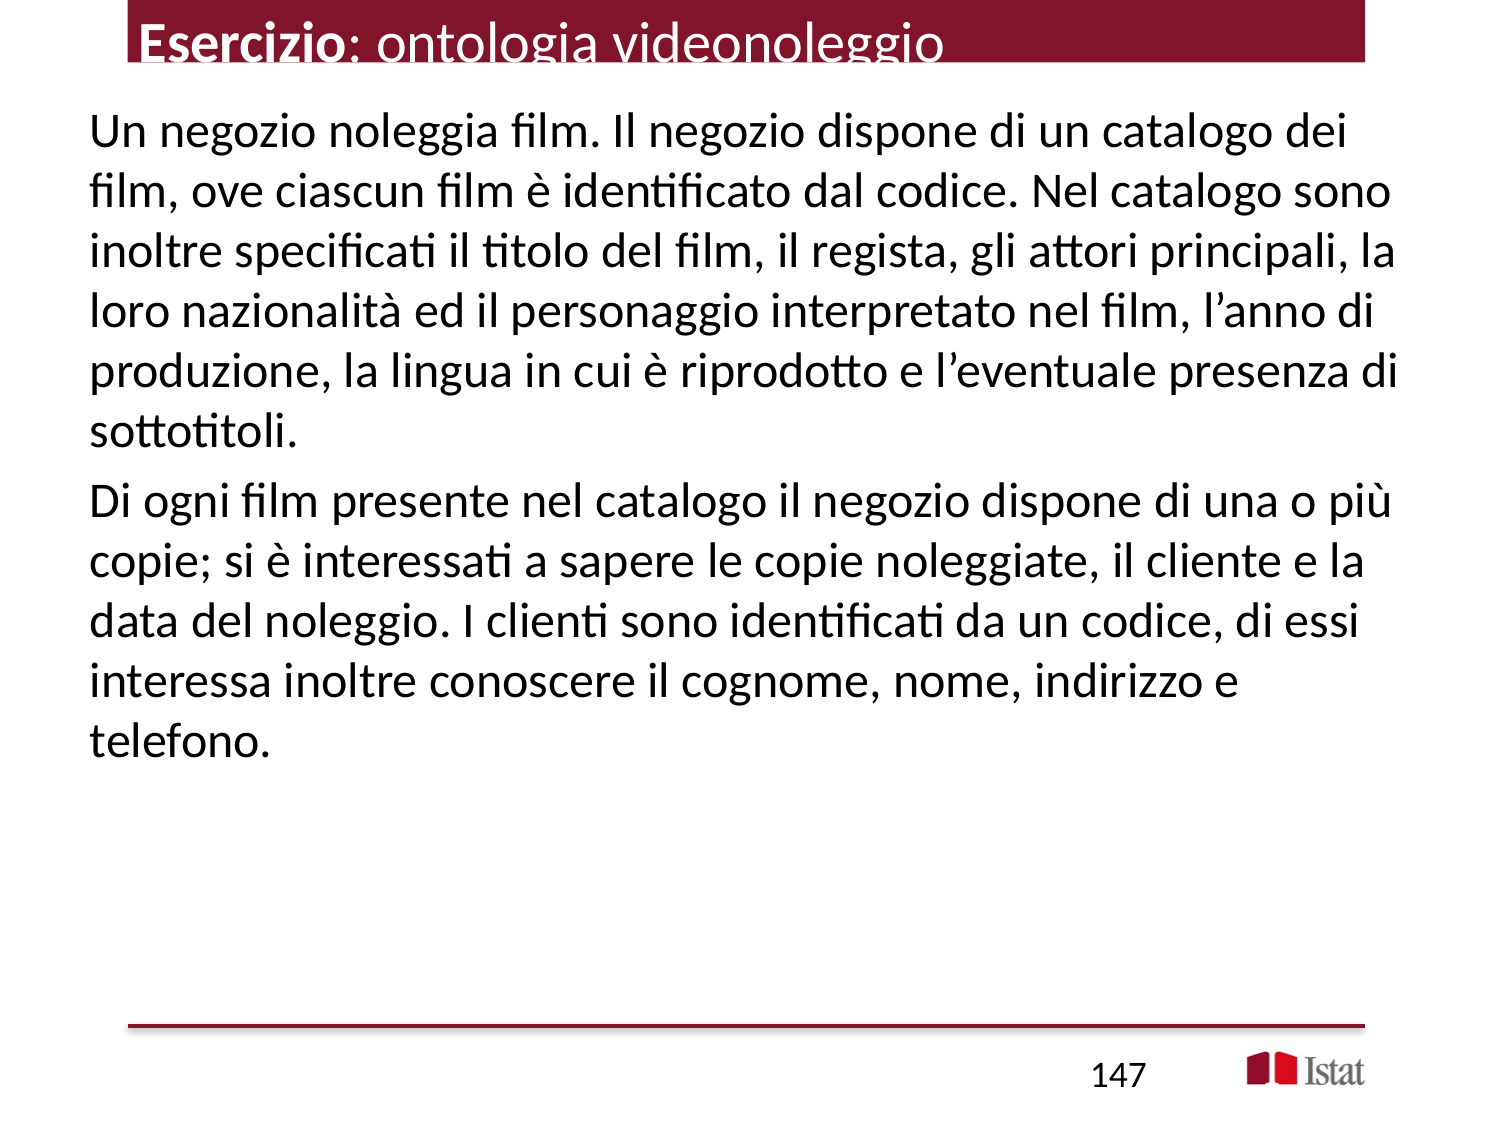

# Esercizio: ontologia videonoleggio
Un negozio noleggia film. Il negozio dispone di un catalogo dei film, ove ciascun film è identificato dal codice. Nel catalogo sono inoltre specificati il titolo del film, il regista, gli attori principali, la loro nazionalità ed il personaggio interpretato nel film, l’anno di produzione, la lingua in cui è riprodotto e l’eventuale presenza di sottotitoli.
Di ogni film presente nel catalogo il negozio dispone di una o più copie; si è interessati a sapere le copie noleggiate, il cliente e la data del noleggio. I clienti sono identificati da un codice, di essi interessa inoltre conoscere il cognome, nome, indirizzo e telefono.
147